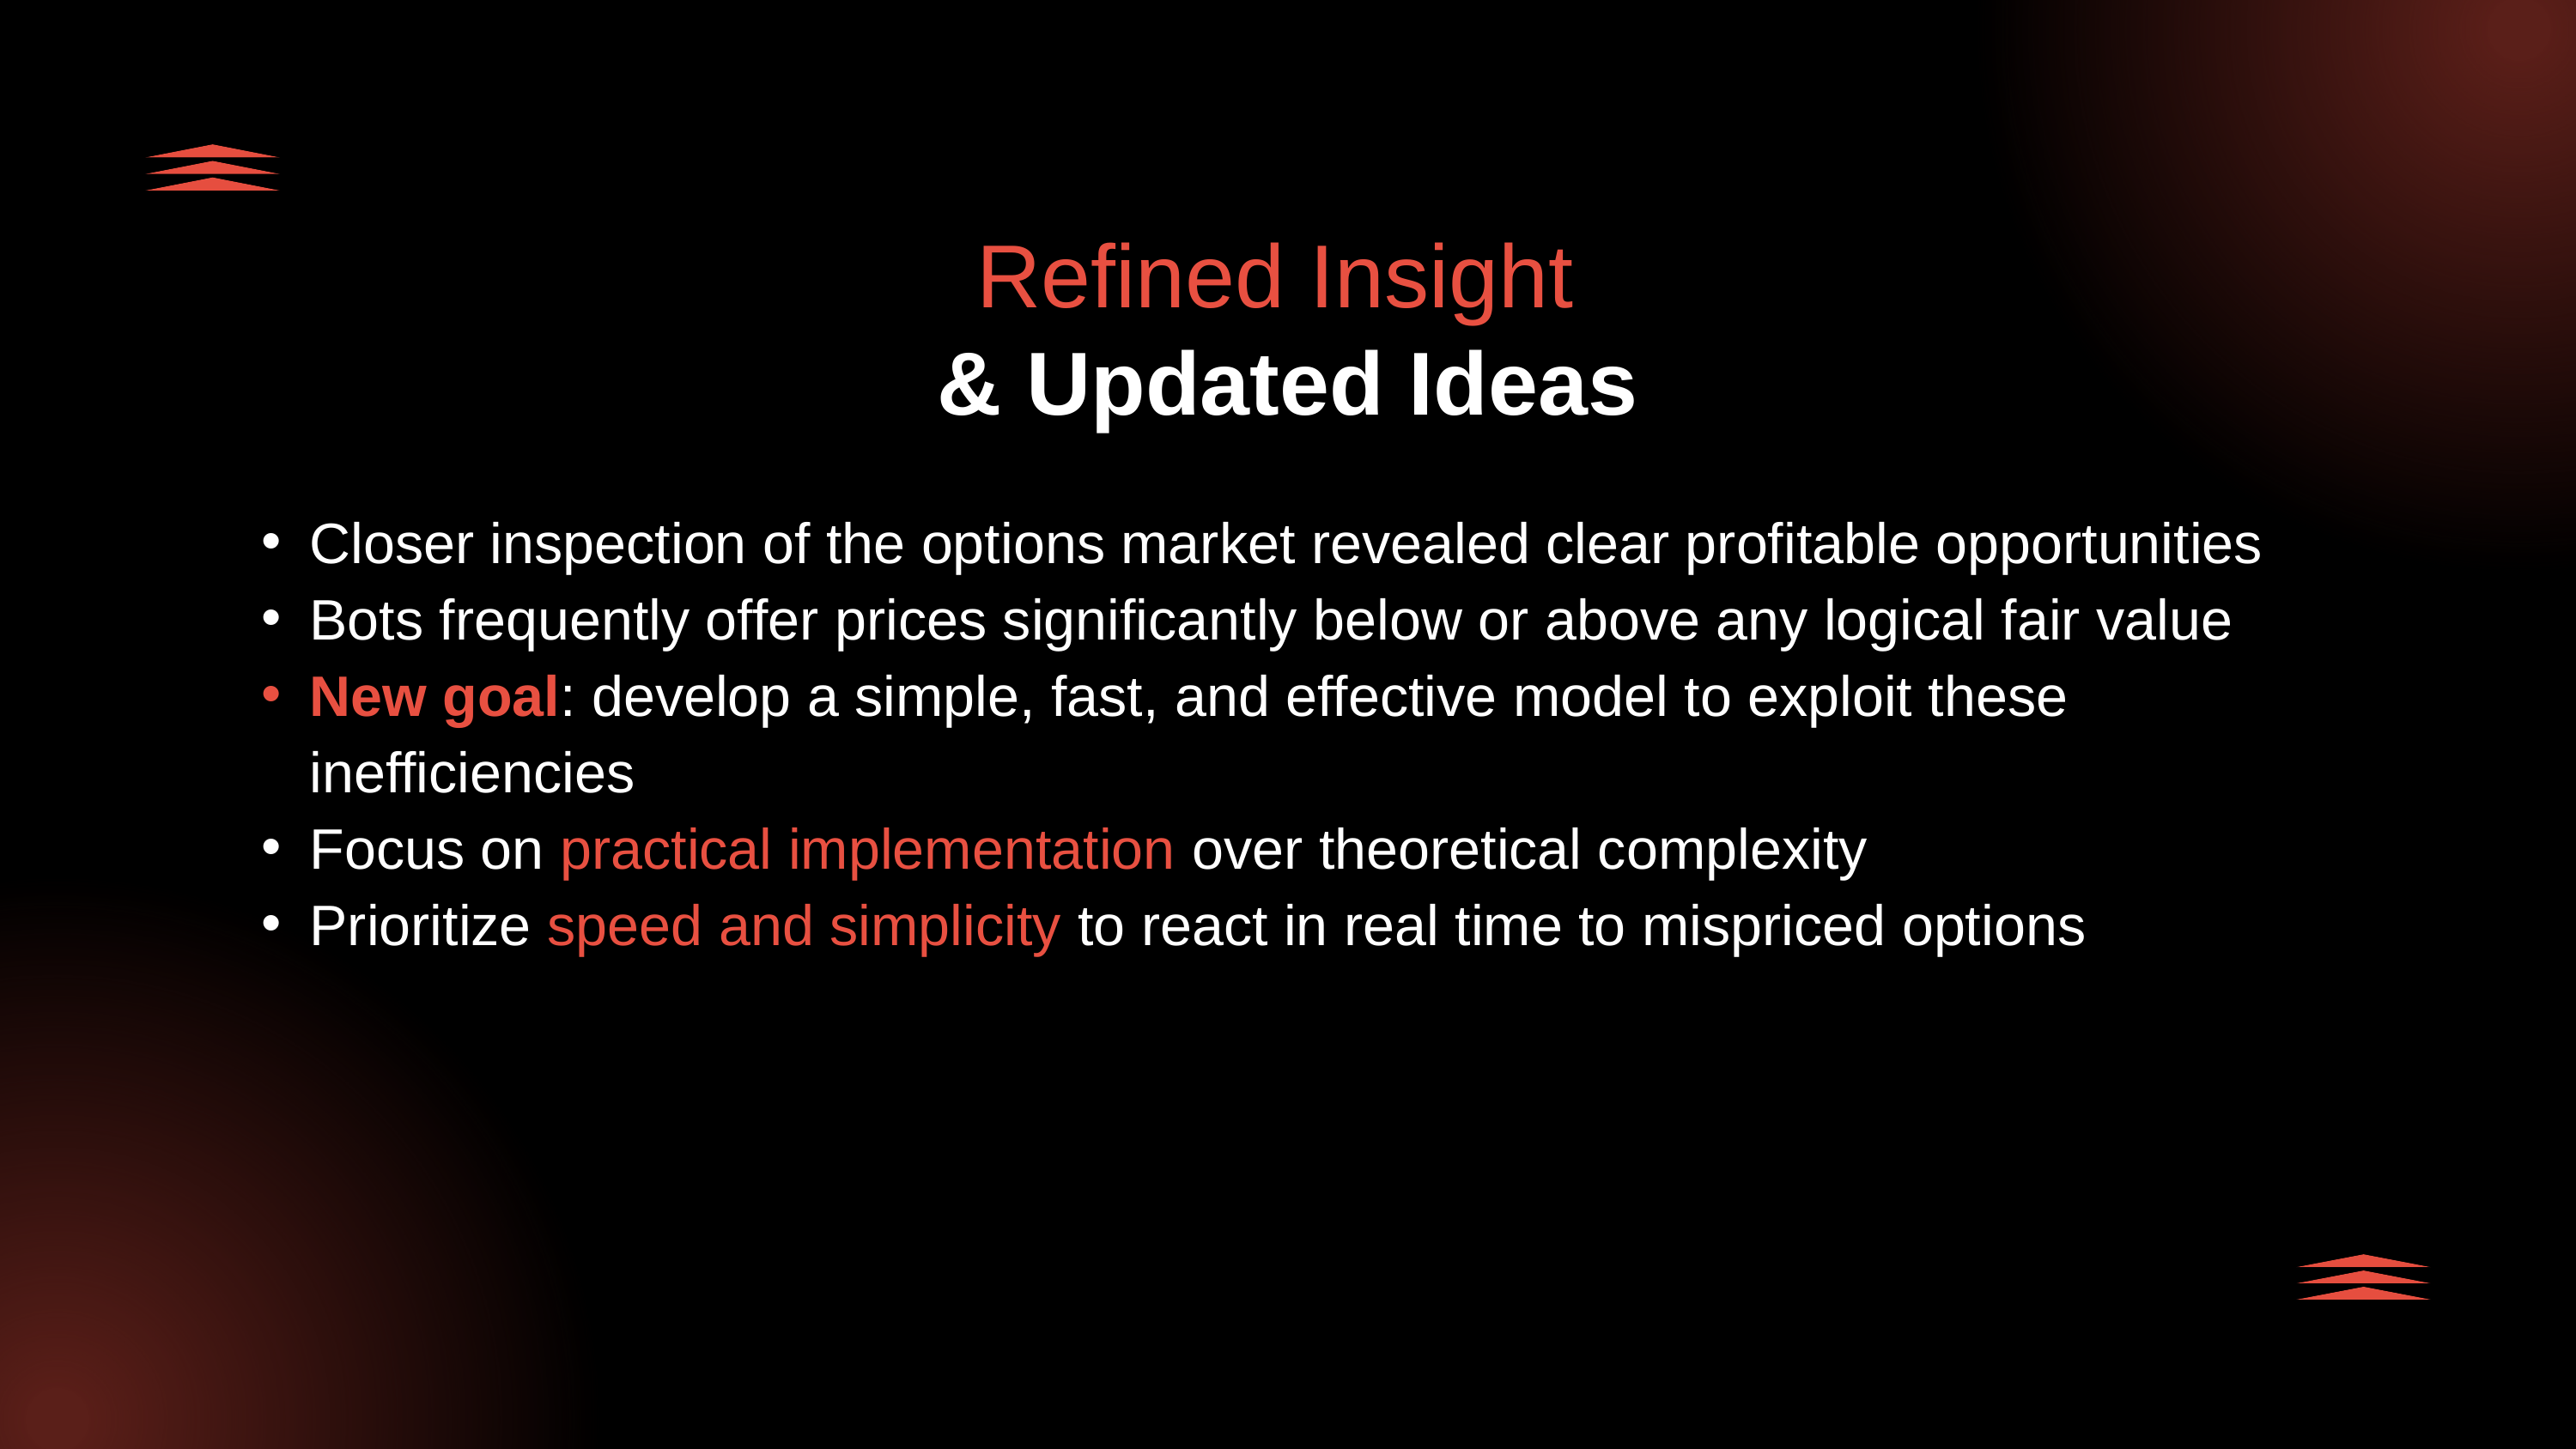

Refined Insight
& Updated Ideas
Closer inspection of the options market revealed clear profitable opportunities
Bots frequently offer prices significantly below or above any logical fair value
New goal: develop a simple, fast, and effective model to exploit these inefficiencies
Focus on practical implementation over theoretical complexity
Prioritize speed and simplicity to react in real time to mispriced options